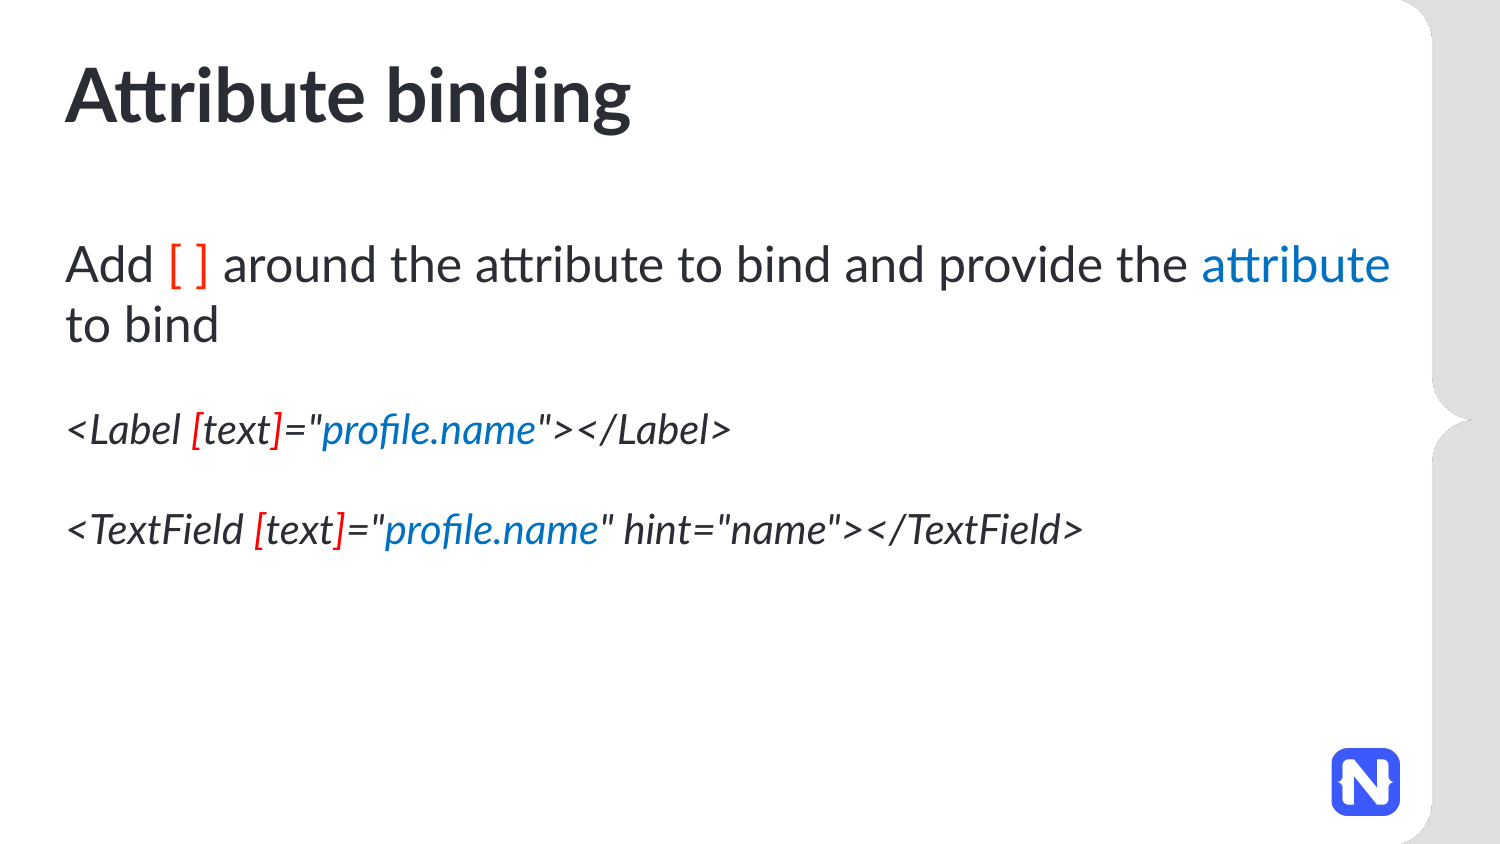

# Attribute binding
Add [ ] around the attribute to bind and provide the attribute to bind

<Label [text]="profile.name"></Label>

<TextField [text]="profile.name" hint="name"></TextField>